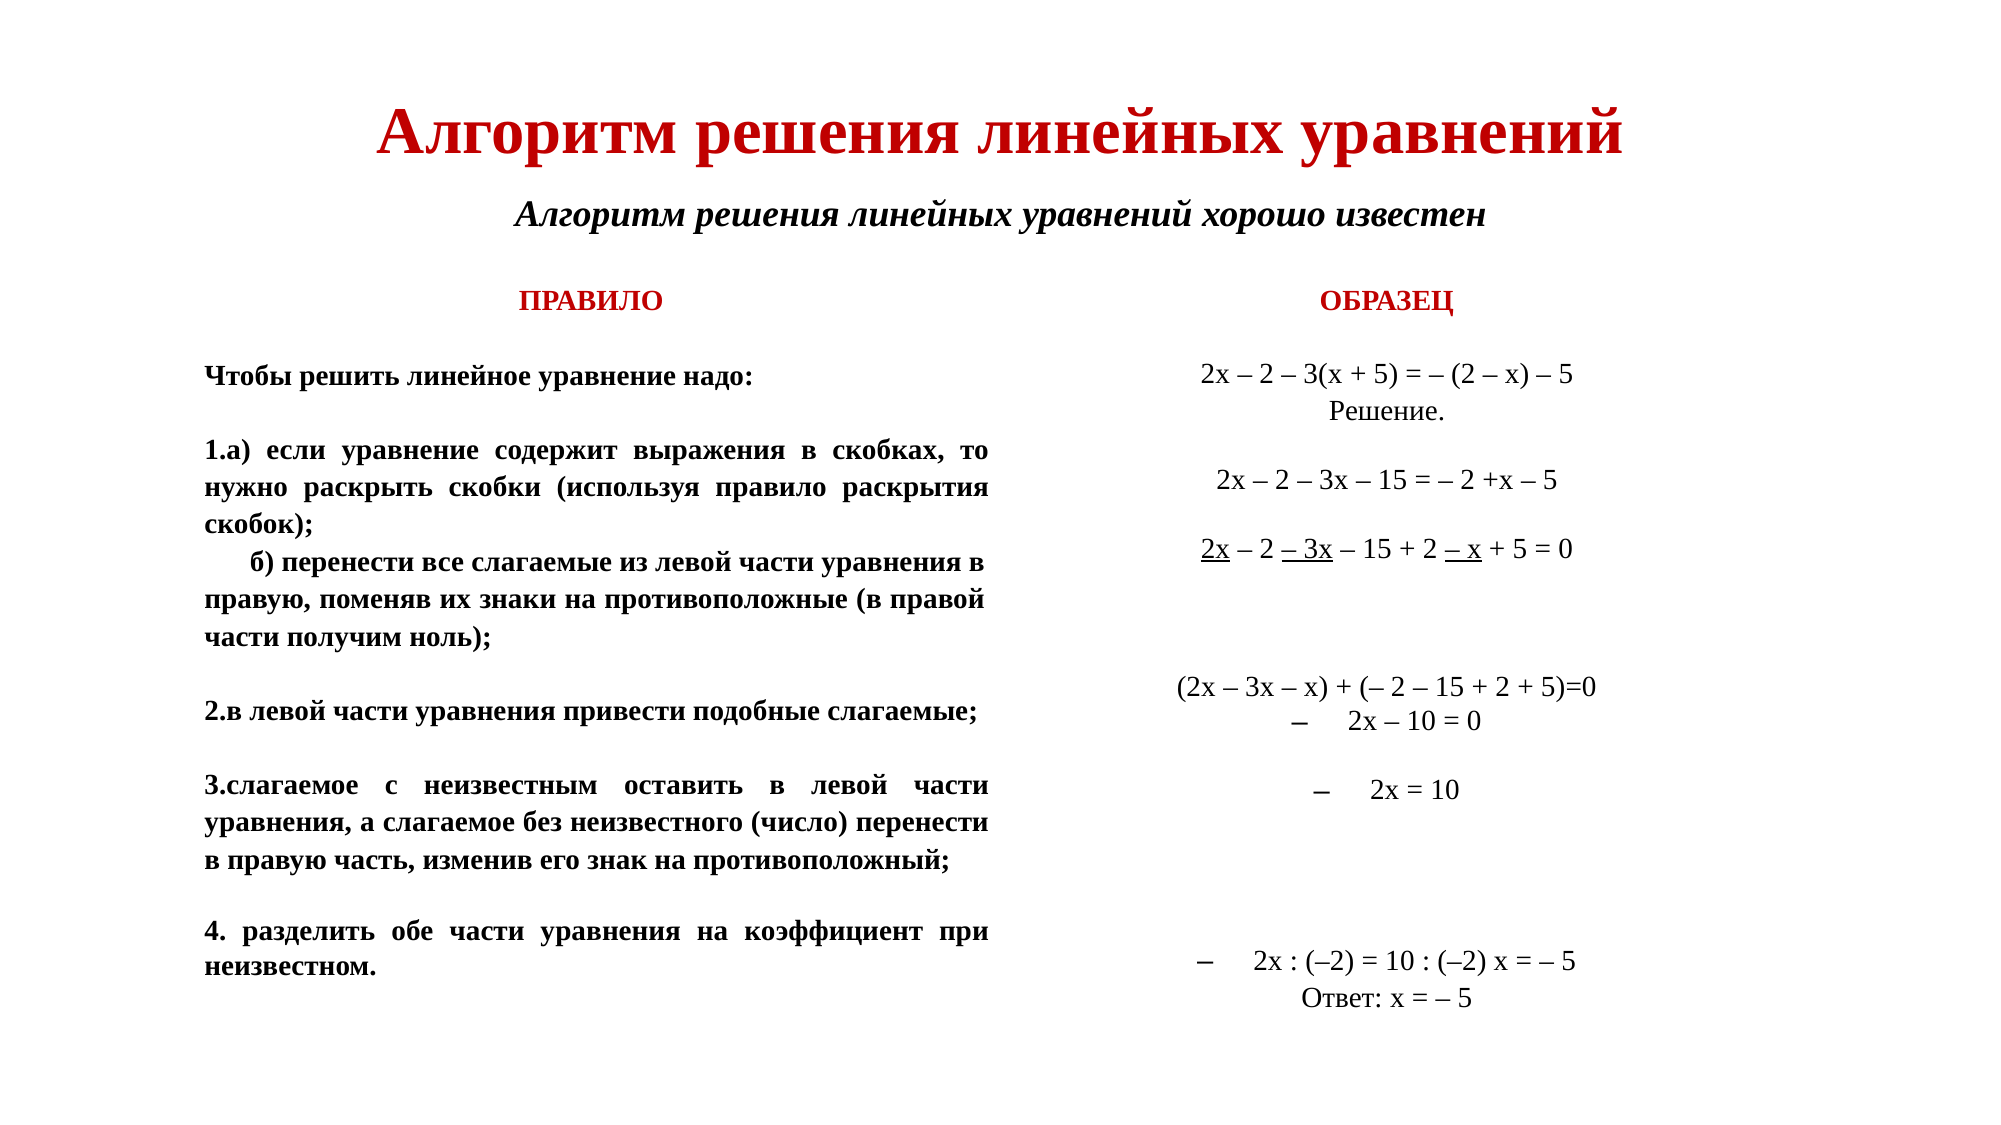

Алгоритм решения линейных уравнений
Алгоритм решения линейных уравнений хорошо известен
| ПРАВИЛО | ОБРАЗЕЦ |
| --- | --- |
| Чтобы решить линейное уравнение надо: 1.а) если уравнение содержит выражения в скобках, то нужно раскрыть скобки (используя правило раскрытия скобок); б) перенести все слагаемые из левой части уравнения в правую, поменяв их знаки на противоположные (в правой части получим ноль); 2.в левой части уравнения привести подобные слагаемые; 3.слагаемое с неизвестным оставить в левой части уравнения, а слагаемое без неизвестного (число) перенести в правую часть, изменив его знак на противоположный; 4. разделить обе части уравнения на коэффициент при неизвестном. | 2x – 2 – 3(x + 5) = – (2 – x) – 5 Решение. 2x – 2 – 3x – 15 = – 2 +x – 5 2x – 2 – 3x – 15 + 2 – x + 5 = 0 (2x – 3x – x) + (– 2 – 15 + 2 + 5)=0 2x – 10 = 0 2x = 10 2x : (–2) = 10 : (–2) x = – 5 Ответ: x = – 5 |